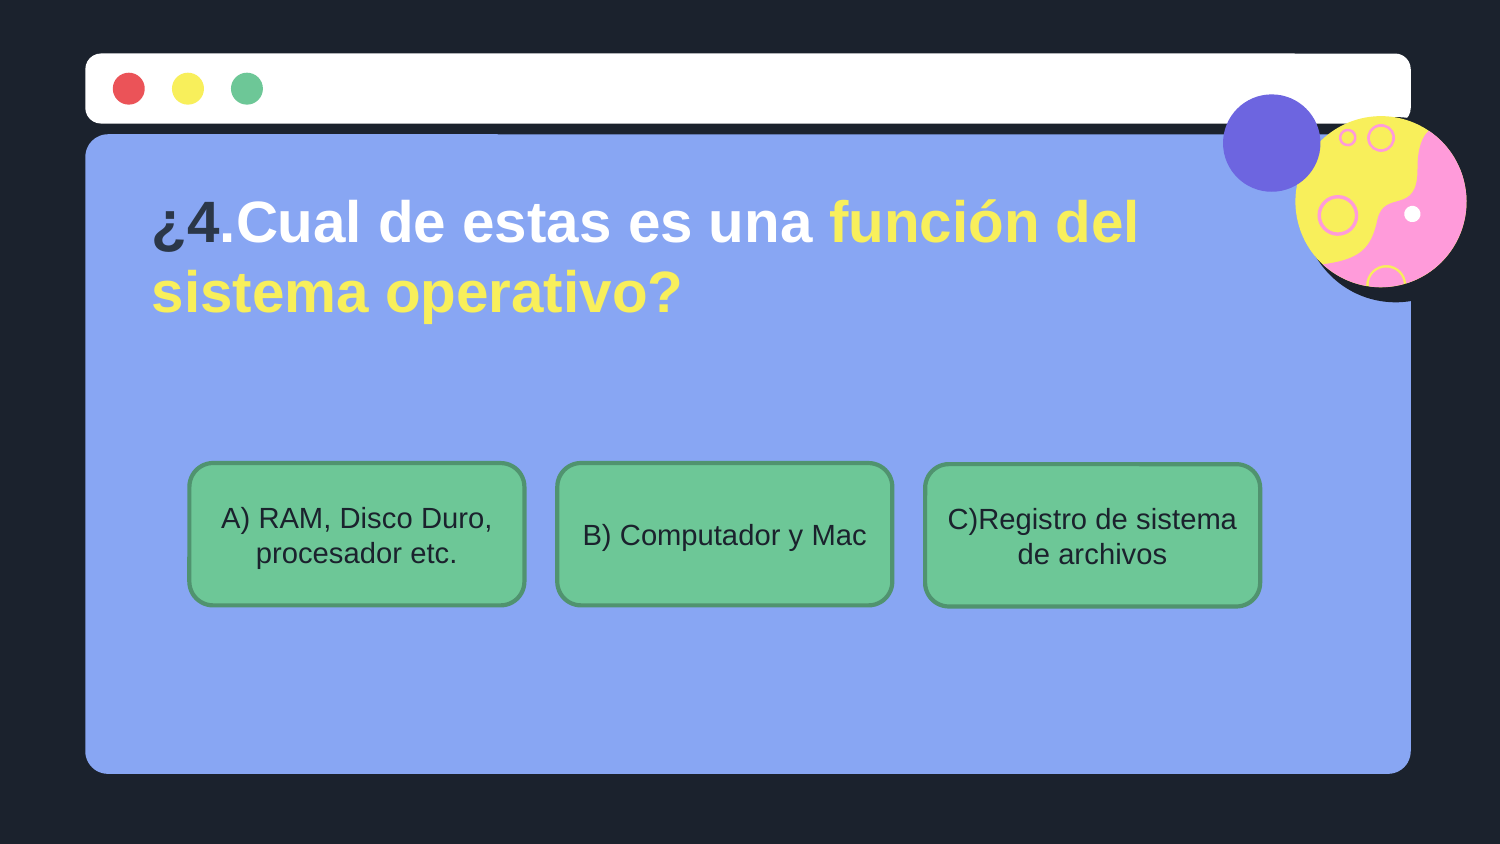

¿4.Cual de estas es una función del sistema operativo?

A) RAM, Disco Duro, procesador etc.

B) Computador y Mac
C)Registro de sistema de archivos